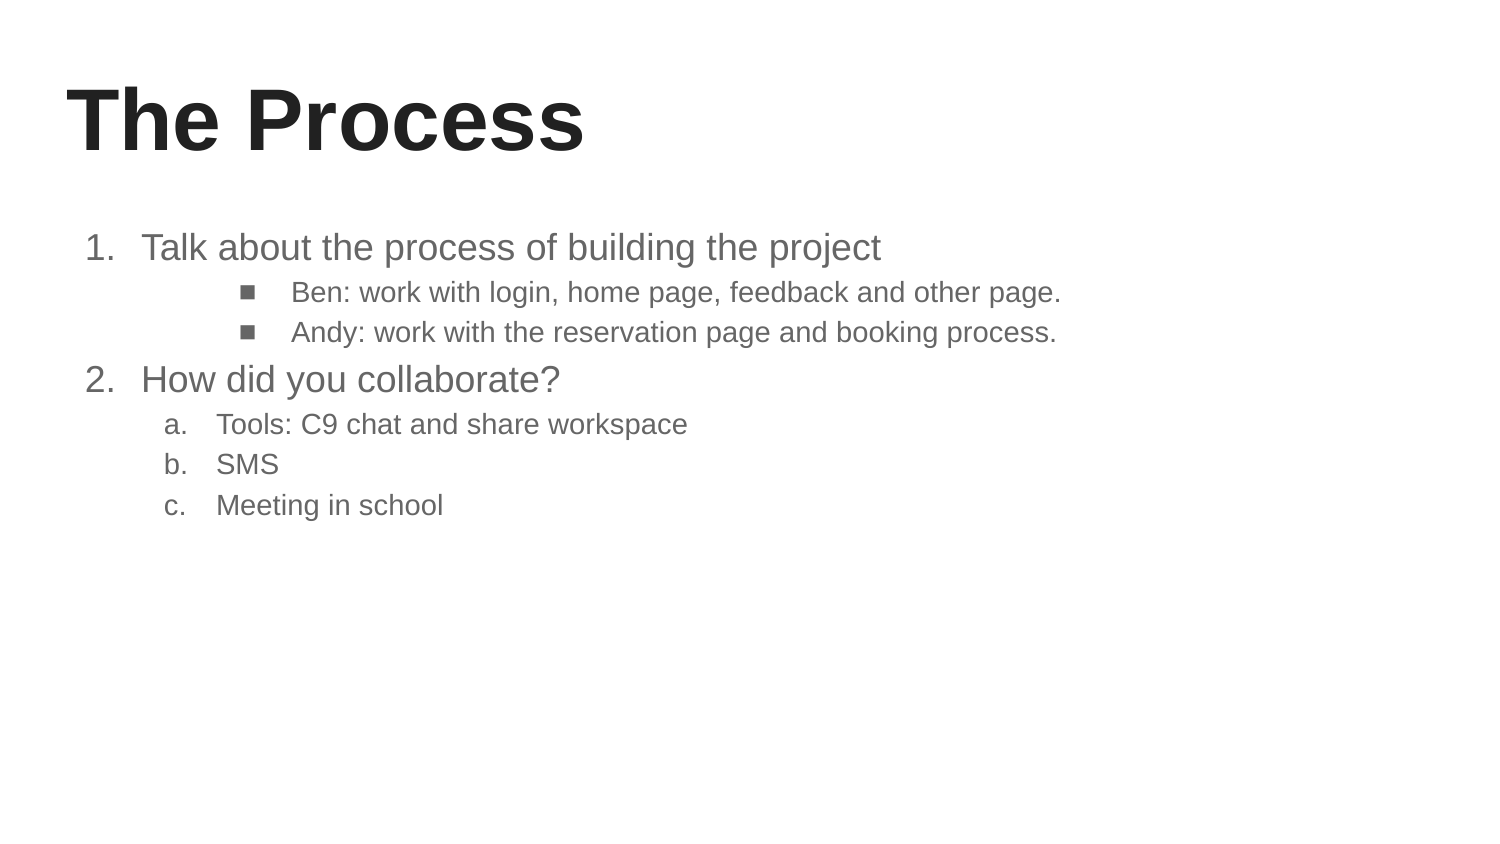

# The Process
Talk about the process of building the project
Ben: work with login, home page, feedback and other page.
Andy: work with the reservation page and booking process.
How did you collaborate?
Tools: C9 chat and share workspace
SMS
Meeting in school